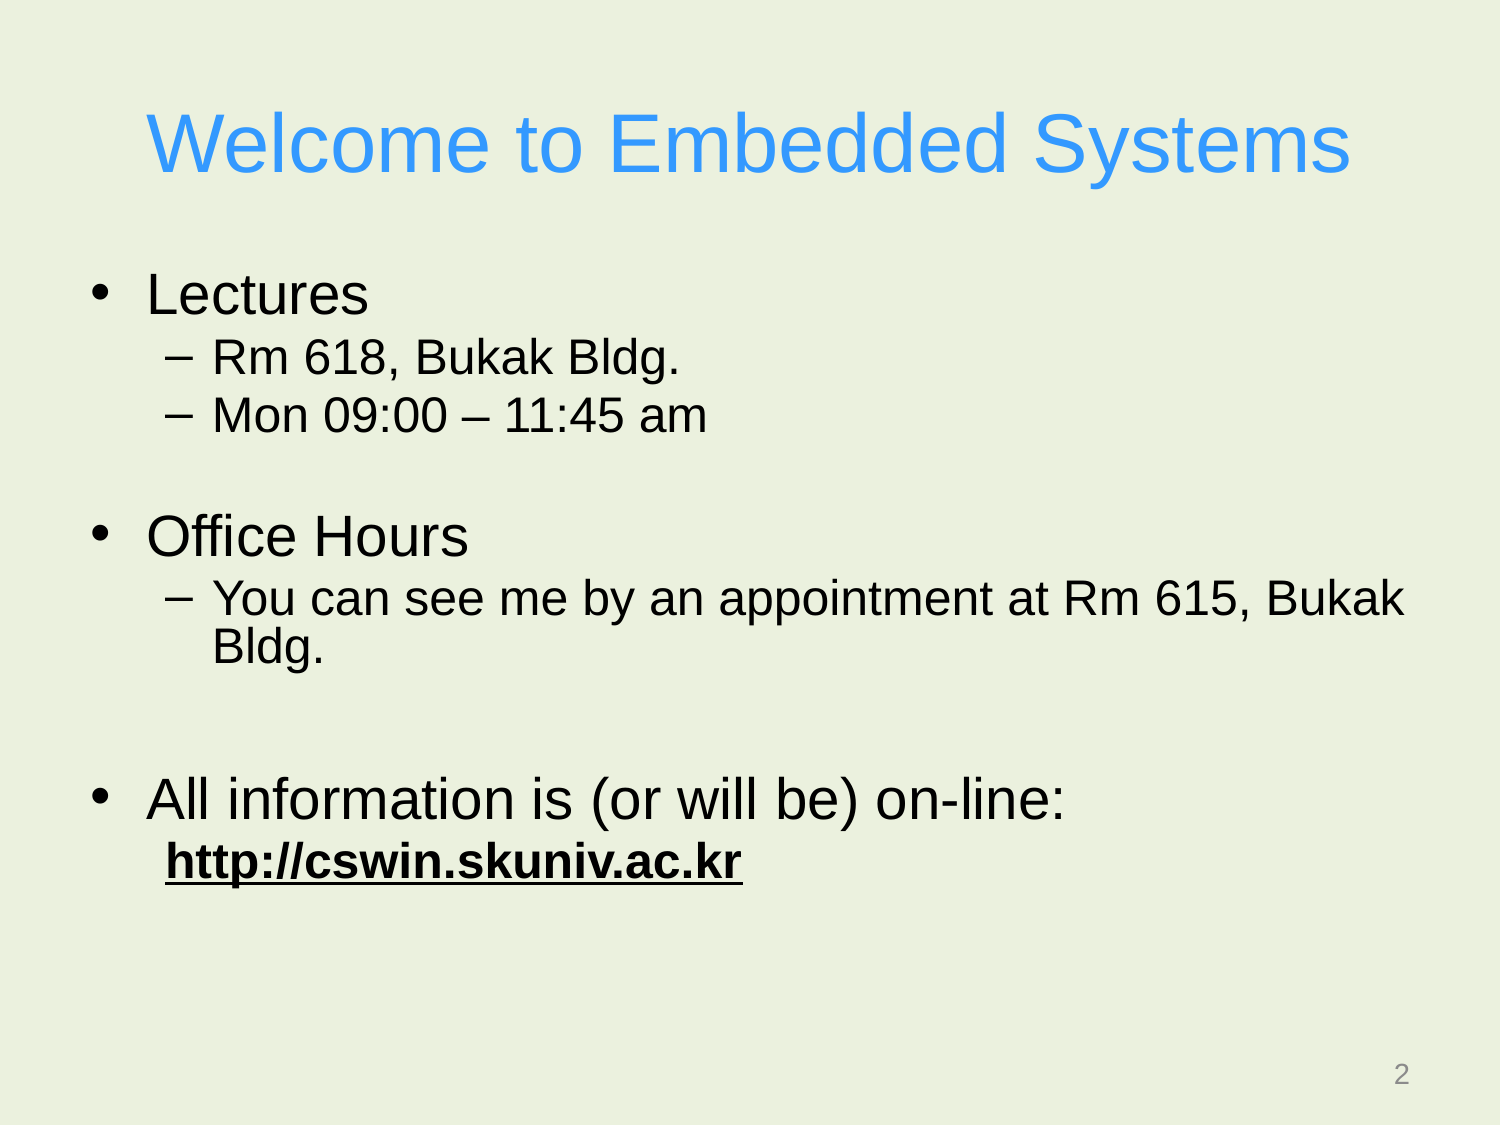

# Welcome to Embedded Systems
Lectures
Rm 618, Bukak Bldg.
Mon 09:00 – 11:45 am

Office Hours
You can see me by an appointment at Rm 615, Bukak Bldg.

All information is (or will be) on-line:
http://cswin.skuniv.ac.kr

2